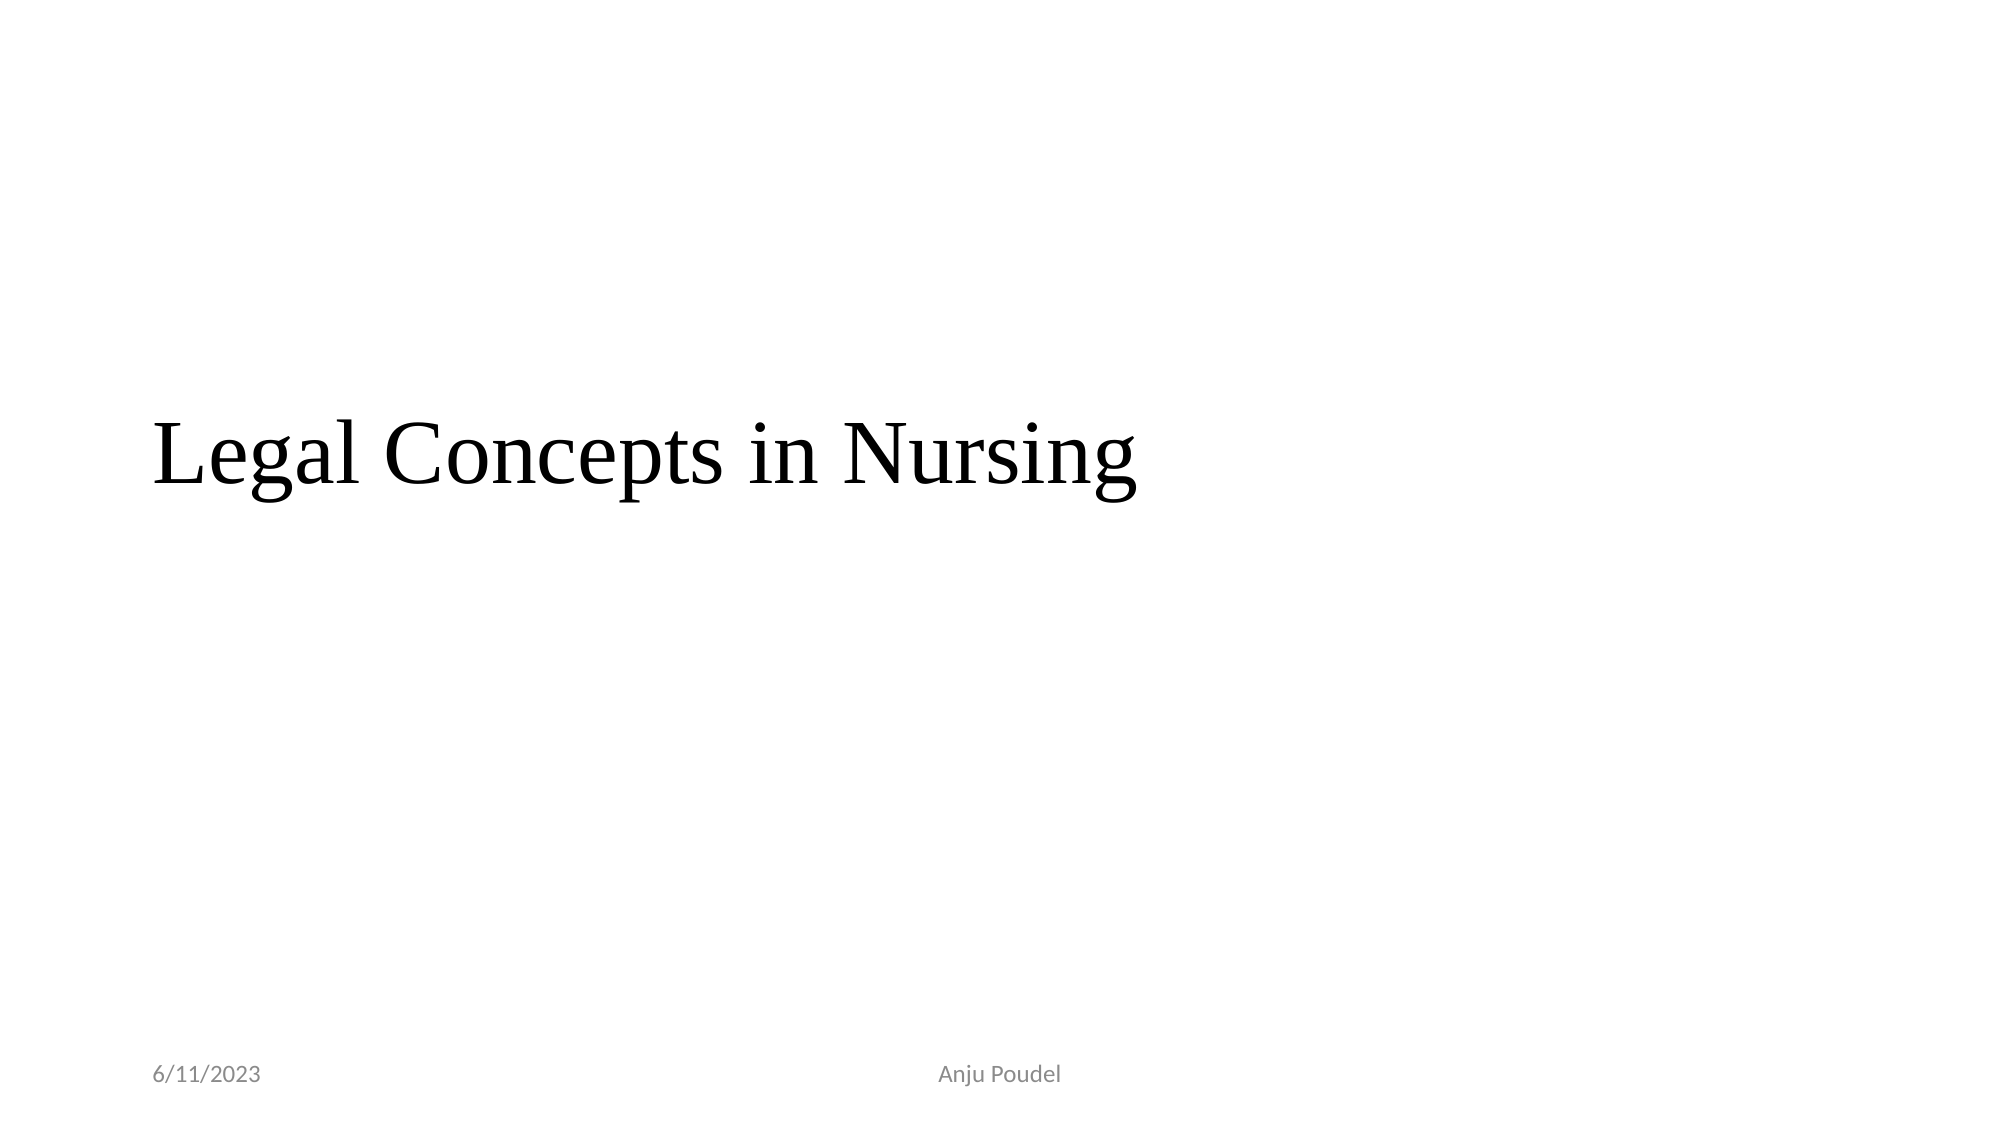

# Legal Concepts in Nursing
6/11/2023
Anju Poudel